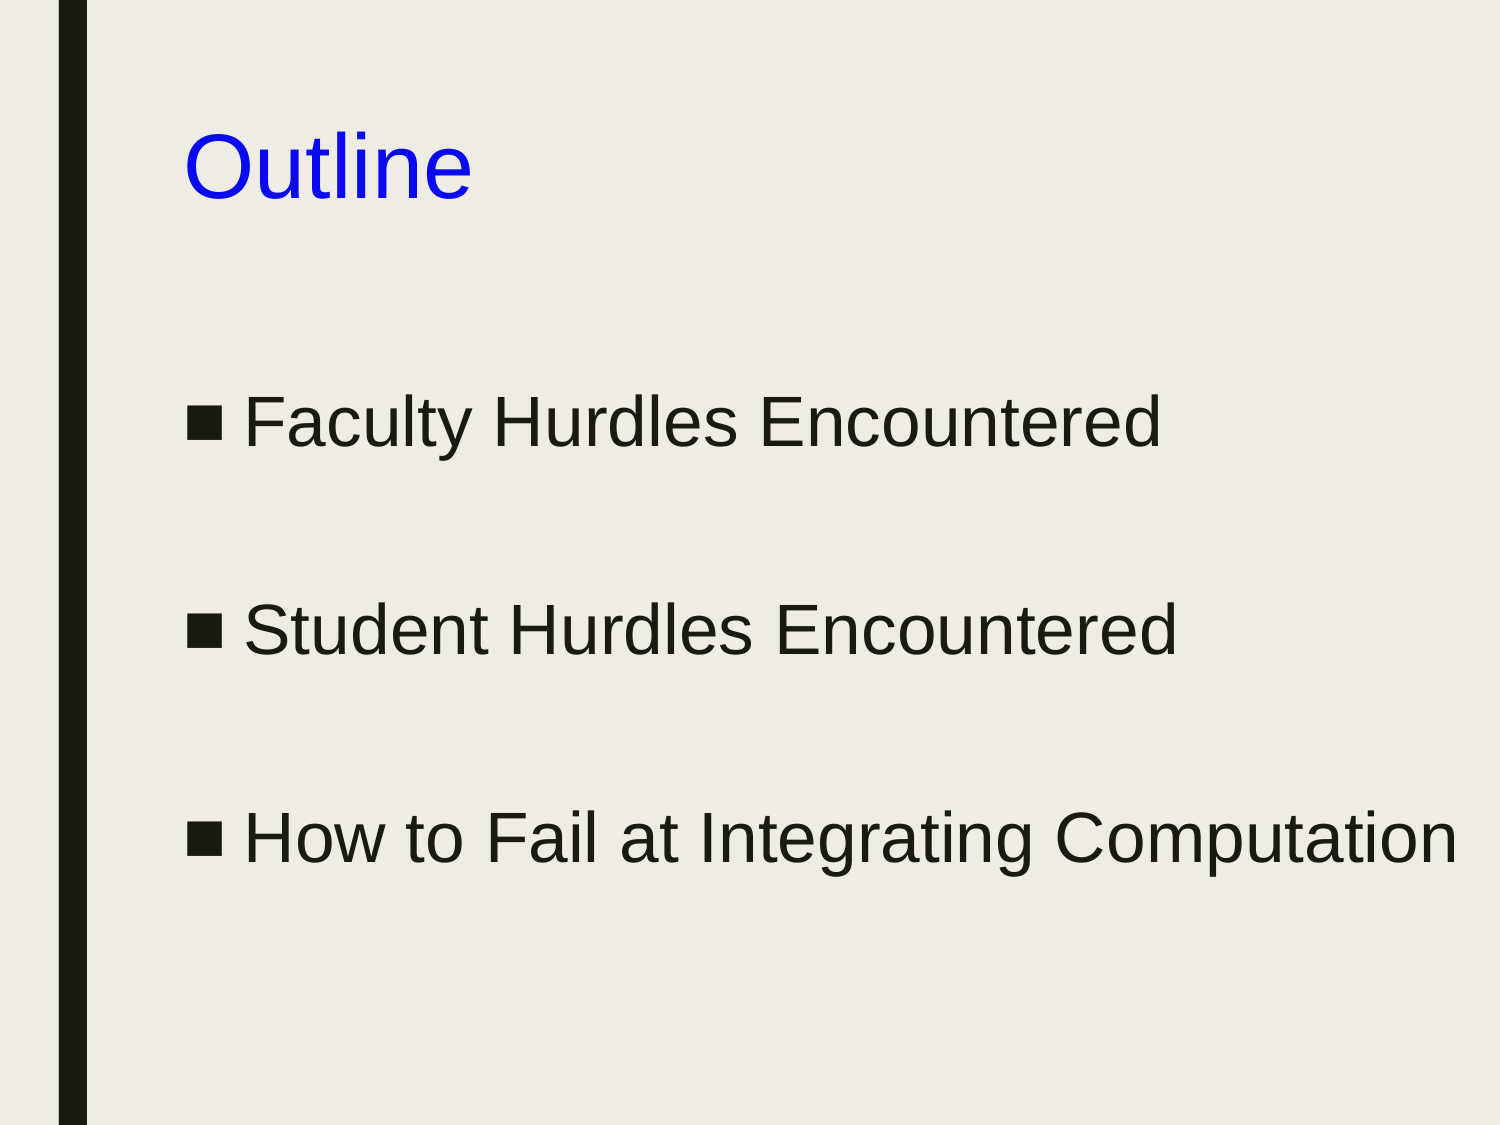

# Outline
Faculty Hurdles Encountered

Student Hurdles Encountered

How to Fail at Integrating Computation